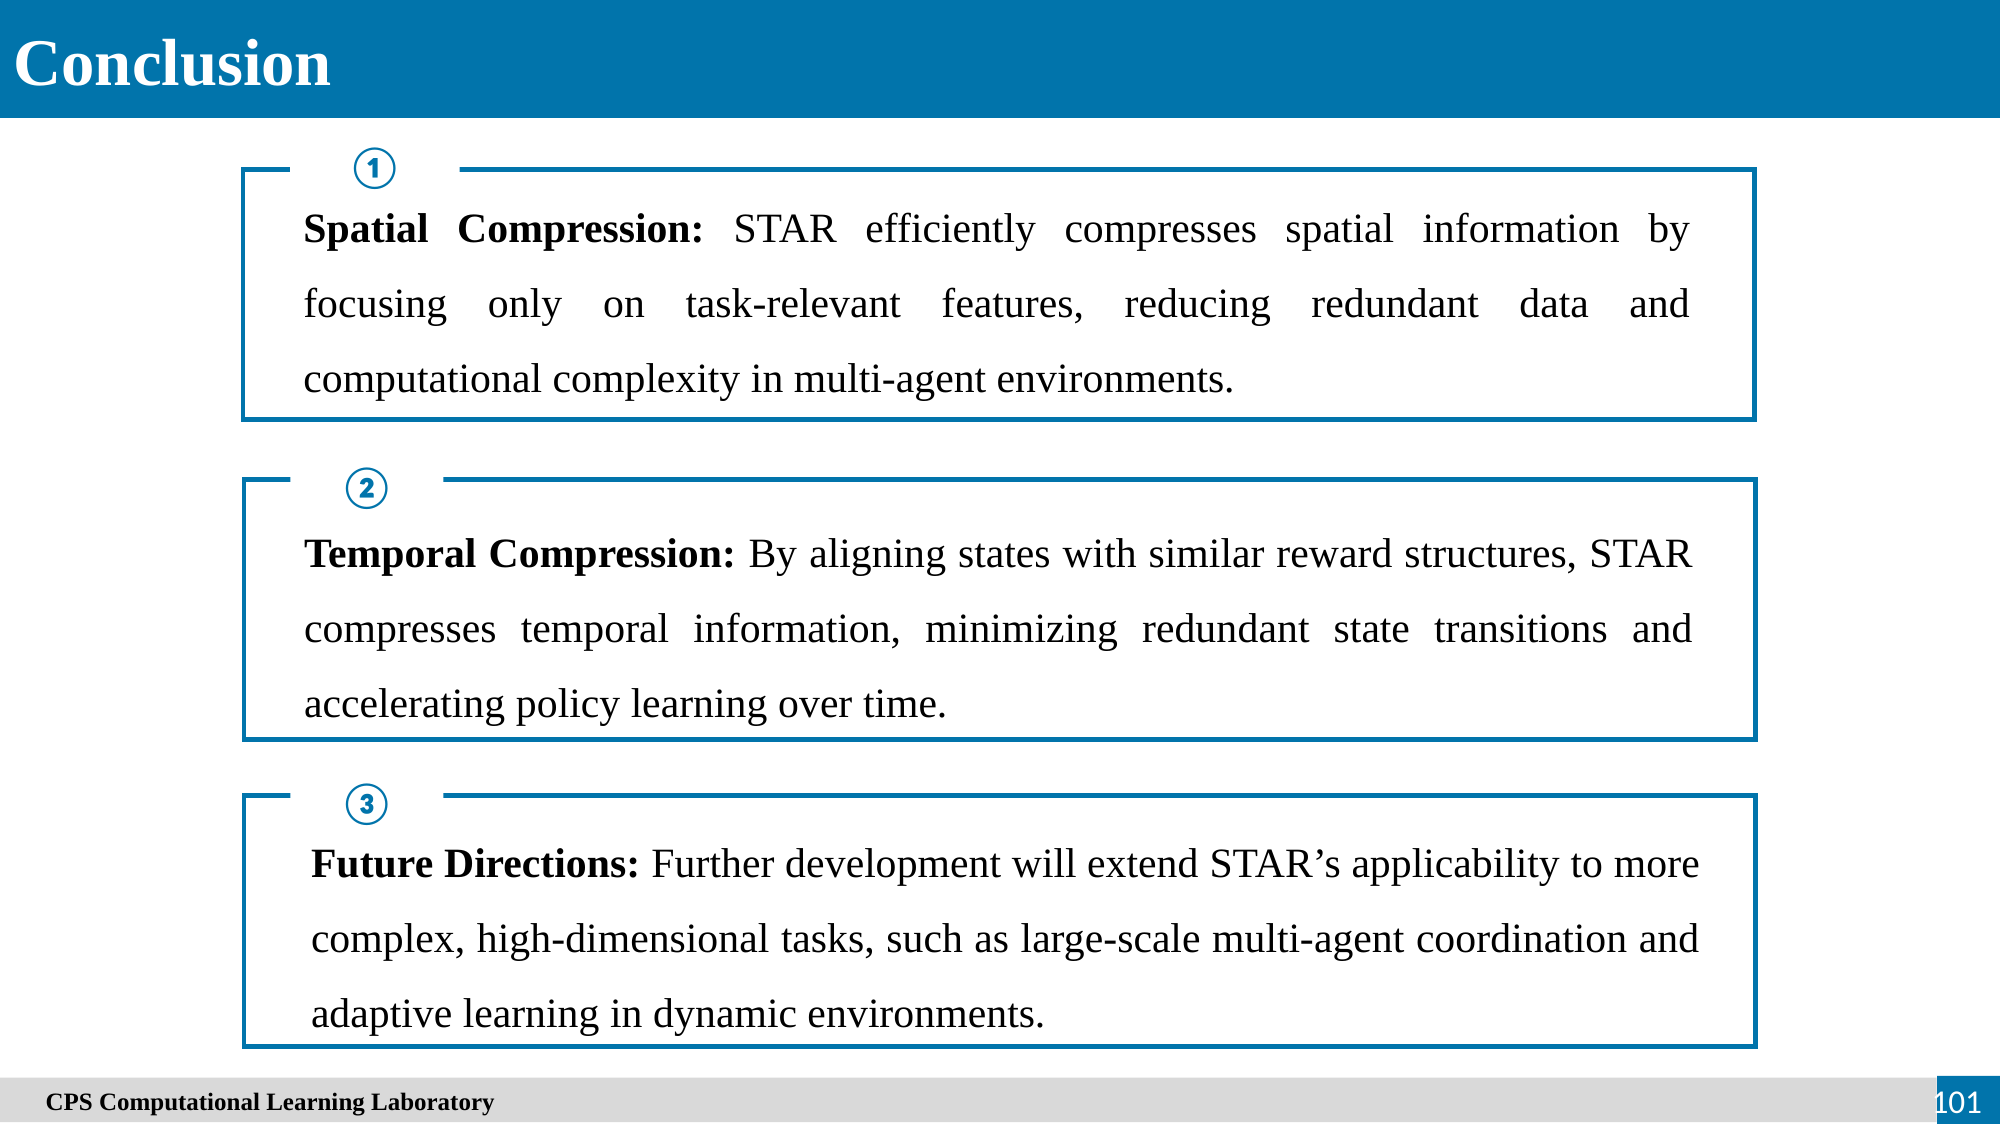

Conclusion
①
Spatial Compression: STAR efficiently compresses spatial information by focusing only on task-relevant features, reducing redundant data and computational complexity in multi-agent environments.

②

Temporal Compression: By aligning states with similar reward structures, STAR compresses temporal information, minimizing redundant state transitions and accelerating policy learning over time.
③

Future Directions: Further development will extend STAR’s applicability to more complex, high-dimensional tasks, such as large-scale multi-agent coordination and adaptive learning in dynamic environments.
101
　CPS Computational Learning Laboratory